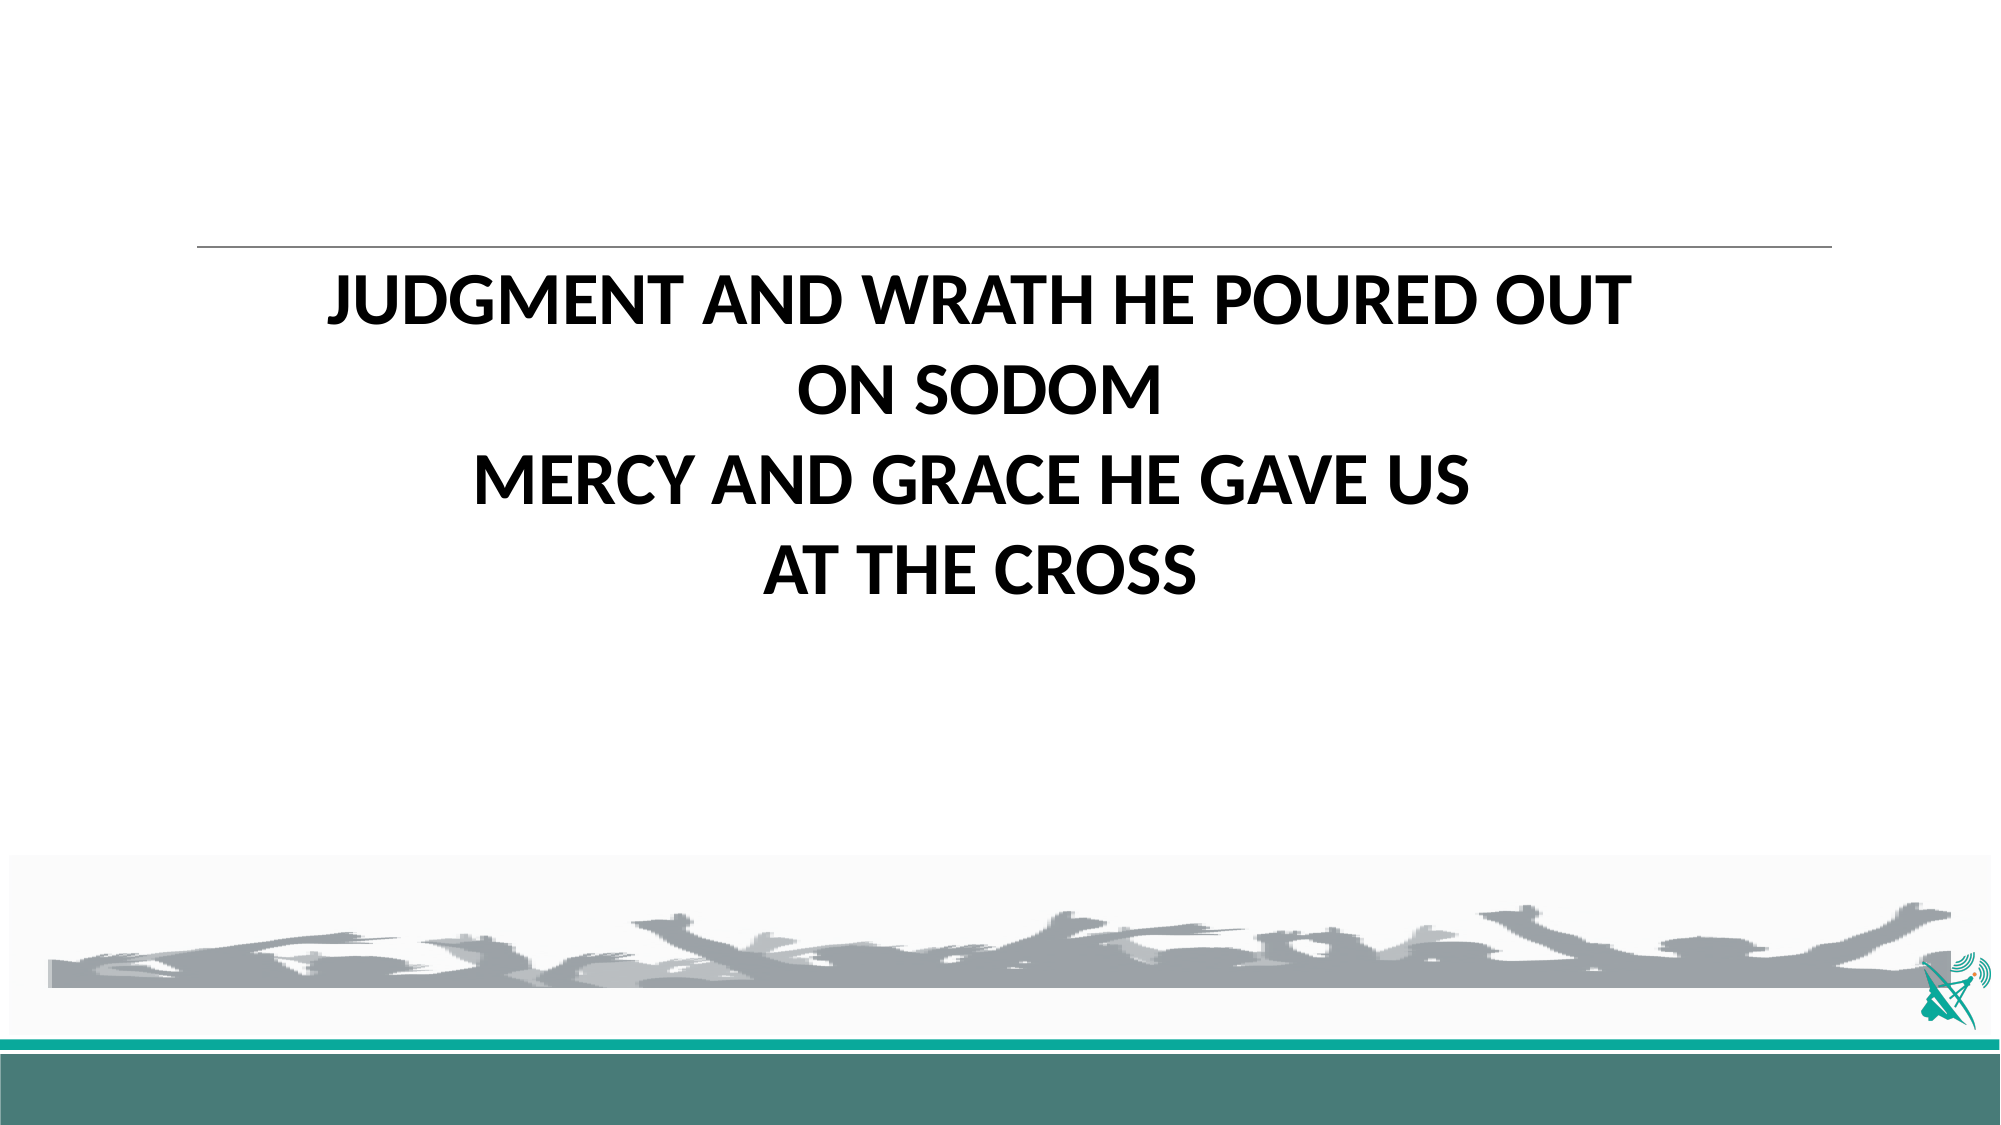

JUDGMENT AND WRATH HE POURED OUT ON SODOM
MERCY AND GRACE HE GAVE US
AT THE CROSS